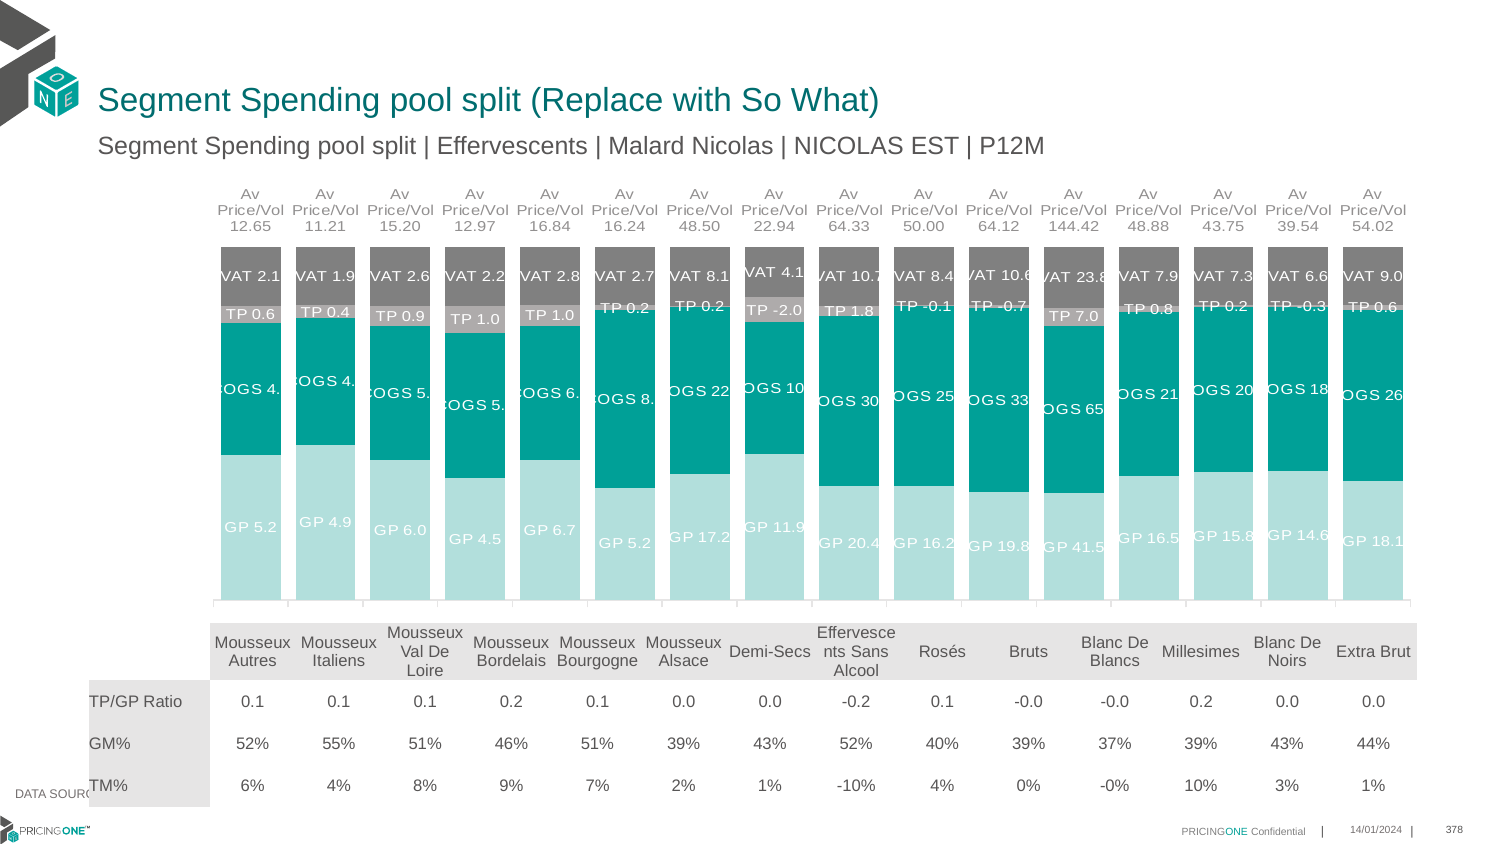

# Segment Spending pool split (Replace with So What)
Segment Spending pool split | Effervescents | Malard Nicolas | NICOLAS EST | P12M

### Chart

| Category | GP | COGS | TP | VAT |
|---|---|---|---|---|
| Av Price/Vol 12.65 | 5.1833 | 4.7337 | 0.6191 | 2.1120426829268277 |
| Av Price/Vol 11.21 | 4.9239 | 4.0023 | 0.4091 | 1.8682847896440142 |
| Av Price/Vol 15.20 | 5.975 | 5.7499 | 0.8662 | 2.5566239316239296 |
| Av Price/Vol 12.97 | 4.4813 | 5.3073 | 0.9984 | 2.162037037037038 |
| Av Price/Vol 16.84 | 6.6742 | 6.4011 | 0.9565 | 2.8063829787234043 |
| Av Price/Vol 16.24 | 5.1876 | 8.2022 | 0.2092 | 2.719790611279974 |
| Av Price/Vol 48.50 | 17.1609 | 22.8754 | 0.1708 | 8.082872928176796 |
| Av Price/Vol 22.94 | 11.8851 | 10.8411 | -2.0162 | 4.146229739252994 |
| Av Price/Vol 64.33 | 20.446 | 30.7657 | 1.7855 | 10.683763132760244 |
| Av Price/Vol 50.00 | 16.2183 | 25.7545 | -0.0845 | 8.397230308712048 |
| Av Price/Vol 64.12 | 19.7769 | 33.6147 | -0.7135 | 10.62573329831012 |
| Av Price/Vol 144.42 | 41.5041 | 65.5083 | 7.0073 | 23.814336917562702 |
| Av Price/Vol 48.88 | 16.4856 | 21.8821 | 0.7817 | 7.895588235294118 |
| Av Price/Vol 43.75 | 15.8176 | 20.4028 | 0.248 | 7.297123015873009 |
| Av Price/Vol 39.54 | 14.6011 | 18.611 | -0.2758 | 6.5916729370453995 |
| Av Price/Vol 54.02 | 18.12 | 26.2682 | 0.6269 | 9.003012048192776 |
|  | Mousseux Autres | Mousseux Italiens | Mousseux Val De Loire | Mousseux Bordelais | Mousseux Bourgogne | Mousseux Alsace | Demi-Secs | Effervescents Sans Alcool | Rosés | Bruts | Blanc De Blancs | Millesimes | Blanc De Noirs | Extra Brut |
| --- | --- | --- | --- | --- | --- | --- | --- | --- | --- | --- | --- | --- | --- | --- |
| TP/GP Ratio | 0.1 | 0.1 | 0.1 | 0.2 | 0.1 | 0.0 | 0.0 | -0.2 | 0.1 | -0.0 | -0.0 | 0.2 | 0.0 | 0.0 |
| GM% | 52% | 55% | 51% | 46% | 51% | 39% | 43% | 52% | 40% | 39% | 37% | 39% | 43% | 44% |
| TM% | 6% | 4% | 8% | 9% | 7% | 2% | 1% | -10% | 4% | 0% | -0% | 10% | 3% | 1% |
DATA SOURCE: Client P&L

14/01/2024
378